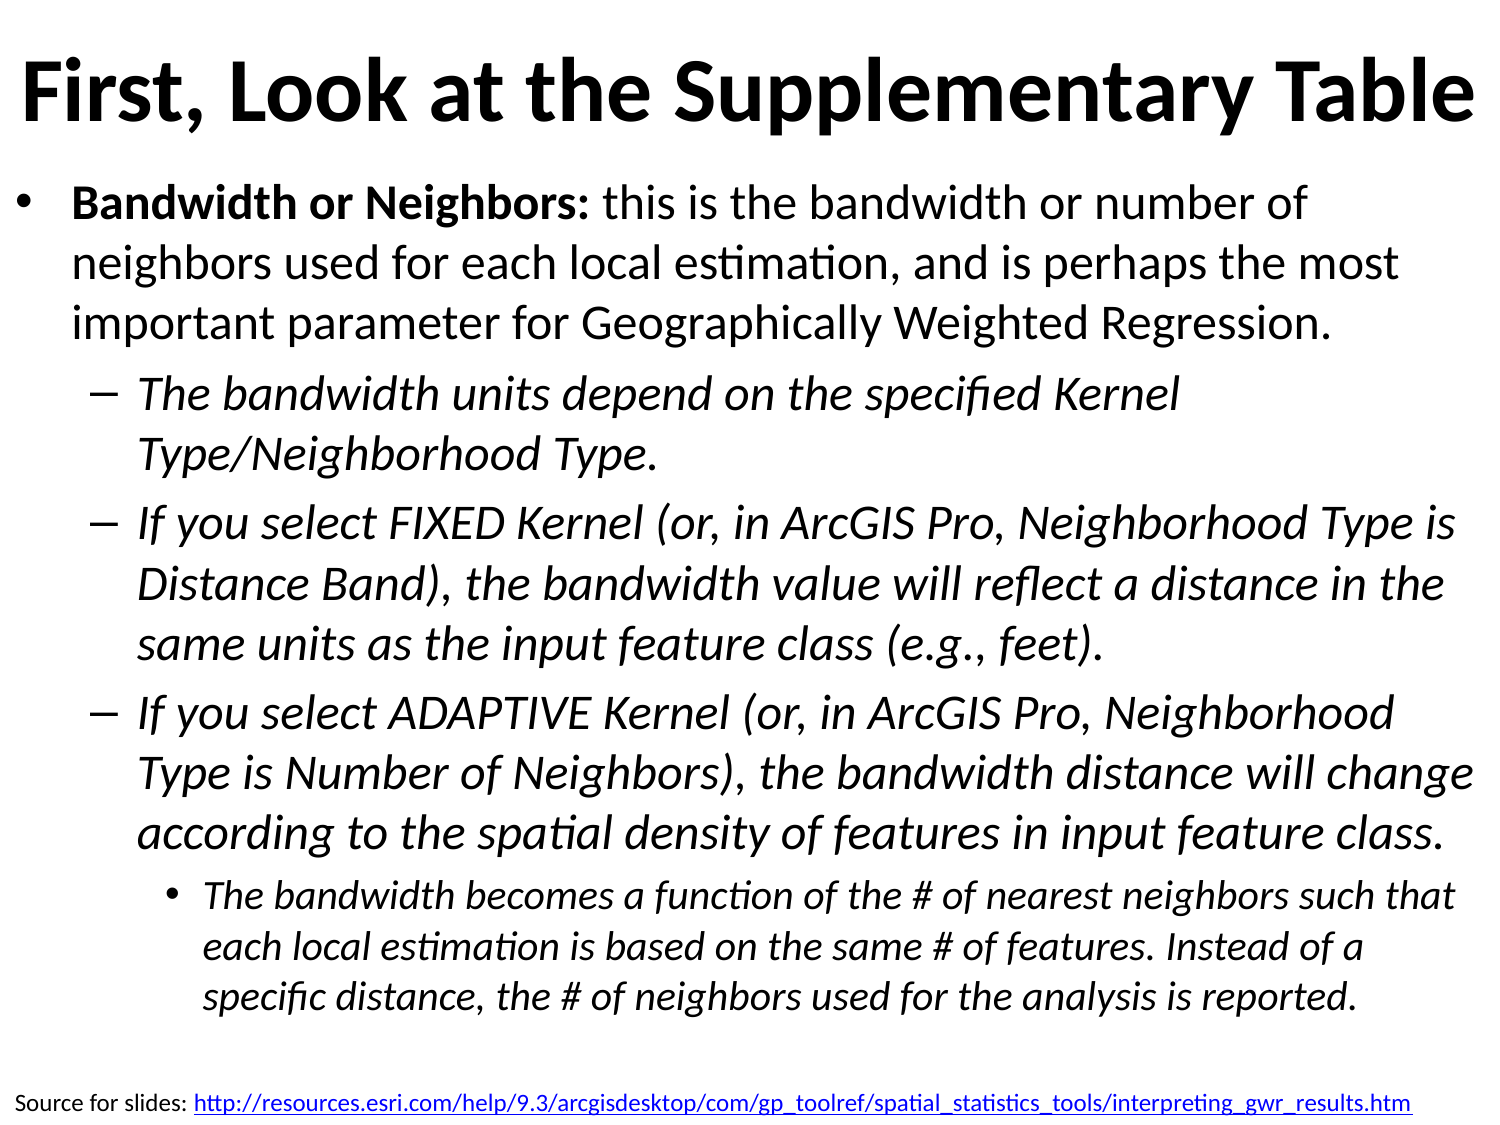

# First, Look at the Supplementary Table
Bandwidth or Neighbors: this is the bandwidth or number of neighbors used for each local estimation, and is perhaps the most important parameter for Geographically Weighted Regression.
The bandwidth units depend on the specified Kernel Type/Neighborhood Type.
If you select FIXED Kernel (or, in ArcGIS Pro, Neighborhood Type is Distance Band), the bandwidth value will reflect a distance in the same units as the input feature class (e.g., feet).
If you select ADAPTIVE Kernel (or, in ArcGIS Pro, Neighborhood Type is Number of Neighbors), the bandwidth distance will change according to the spatial density of features in input feature class.
The bandwidth becomes a function of the # of nearest neighbors such that each local estimation is based on the same # of features. Instead of a specific distance, the # of neighbors used for the analysis is reported.
Source for slides: http://resources.esri.com/help/9.3/arcgisdesktop/com/gp_toolref/spatial_statistics_tools/interpreting_gwr_results.htm